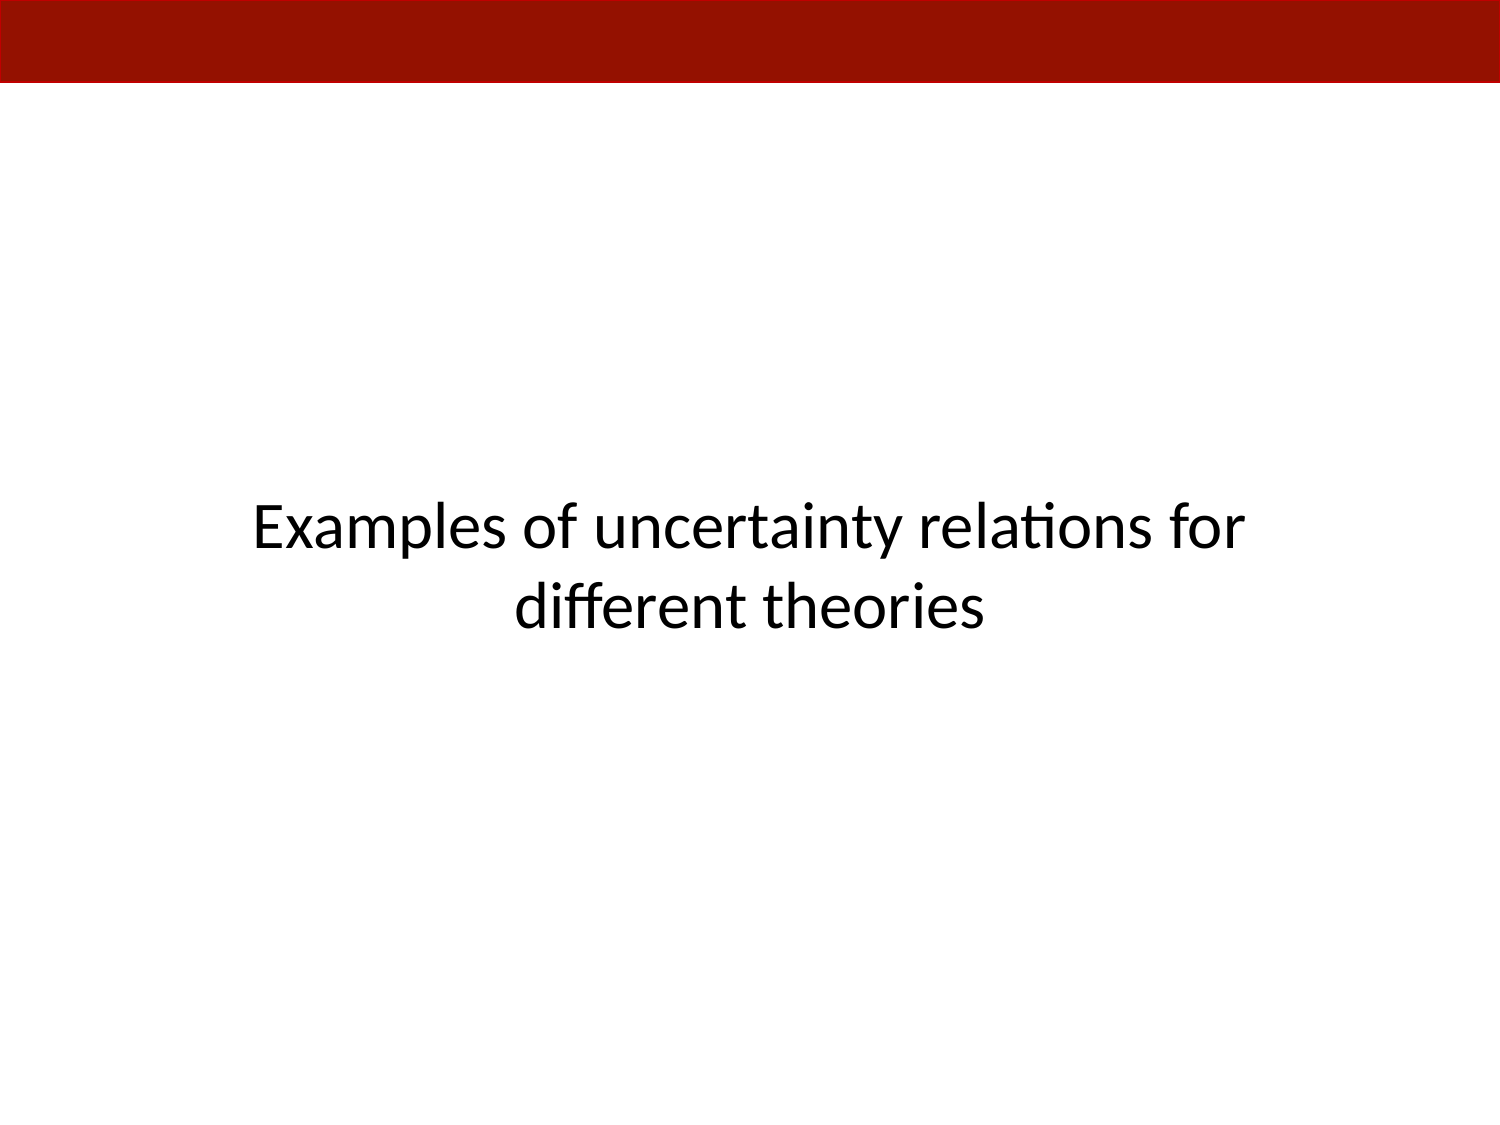

Examples of uncertainty relations for different theories